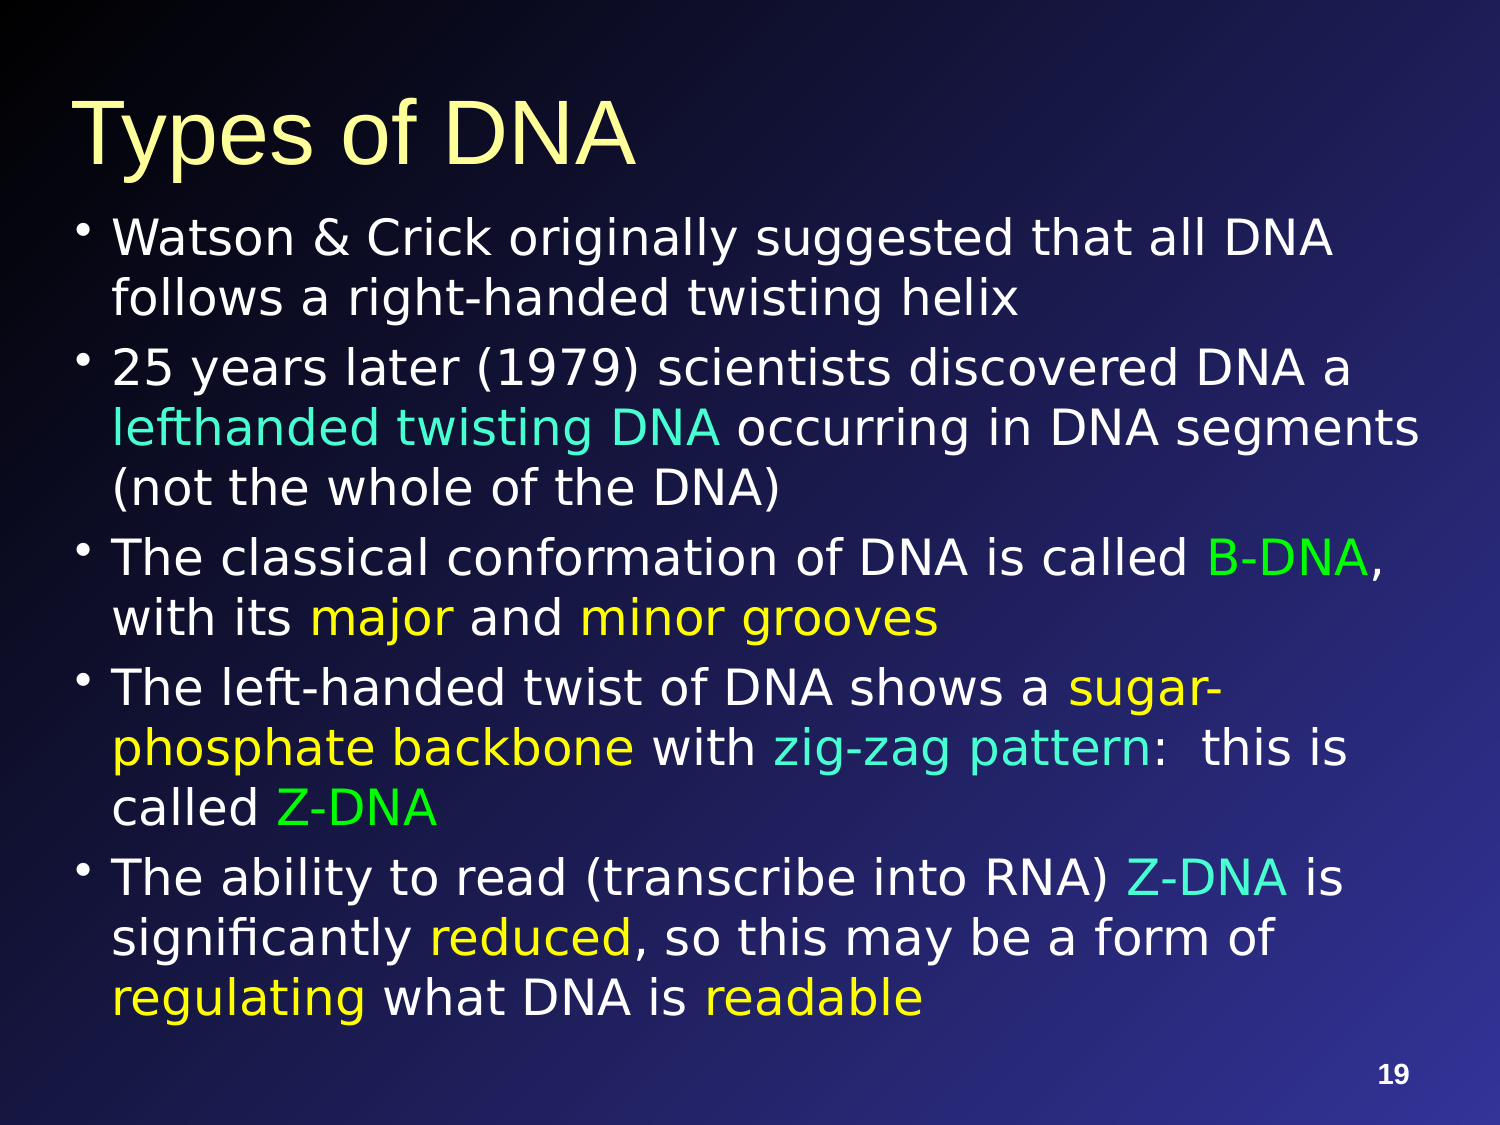

# Types of DNA
Watson & Crick originally suggested that all DNA follows a right-handed twisting helix
25 years later (1979) scientists discovered DNA a lefthanded twisting DNA occurring in DNA segments (not the whole of the DNA)
The classical conformation of DNA is called B-DNA, with its major and minor grooves
The left-handed twist of DNA shows a sugar-phosphate backbone with zig-zag pattern:  this is called Z-DNA
The ability to read (transcribe into RNA) Z-DNA is significantly reduced, so this may be a form of regulating what DNA is readable
19